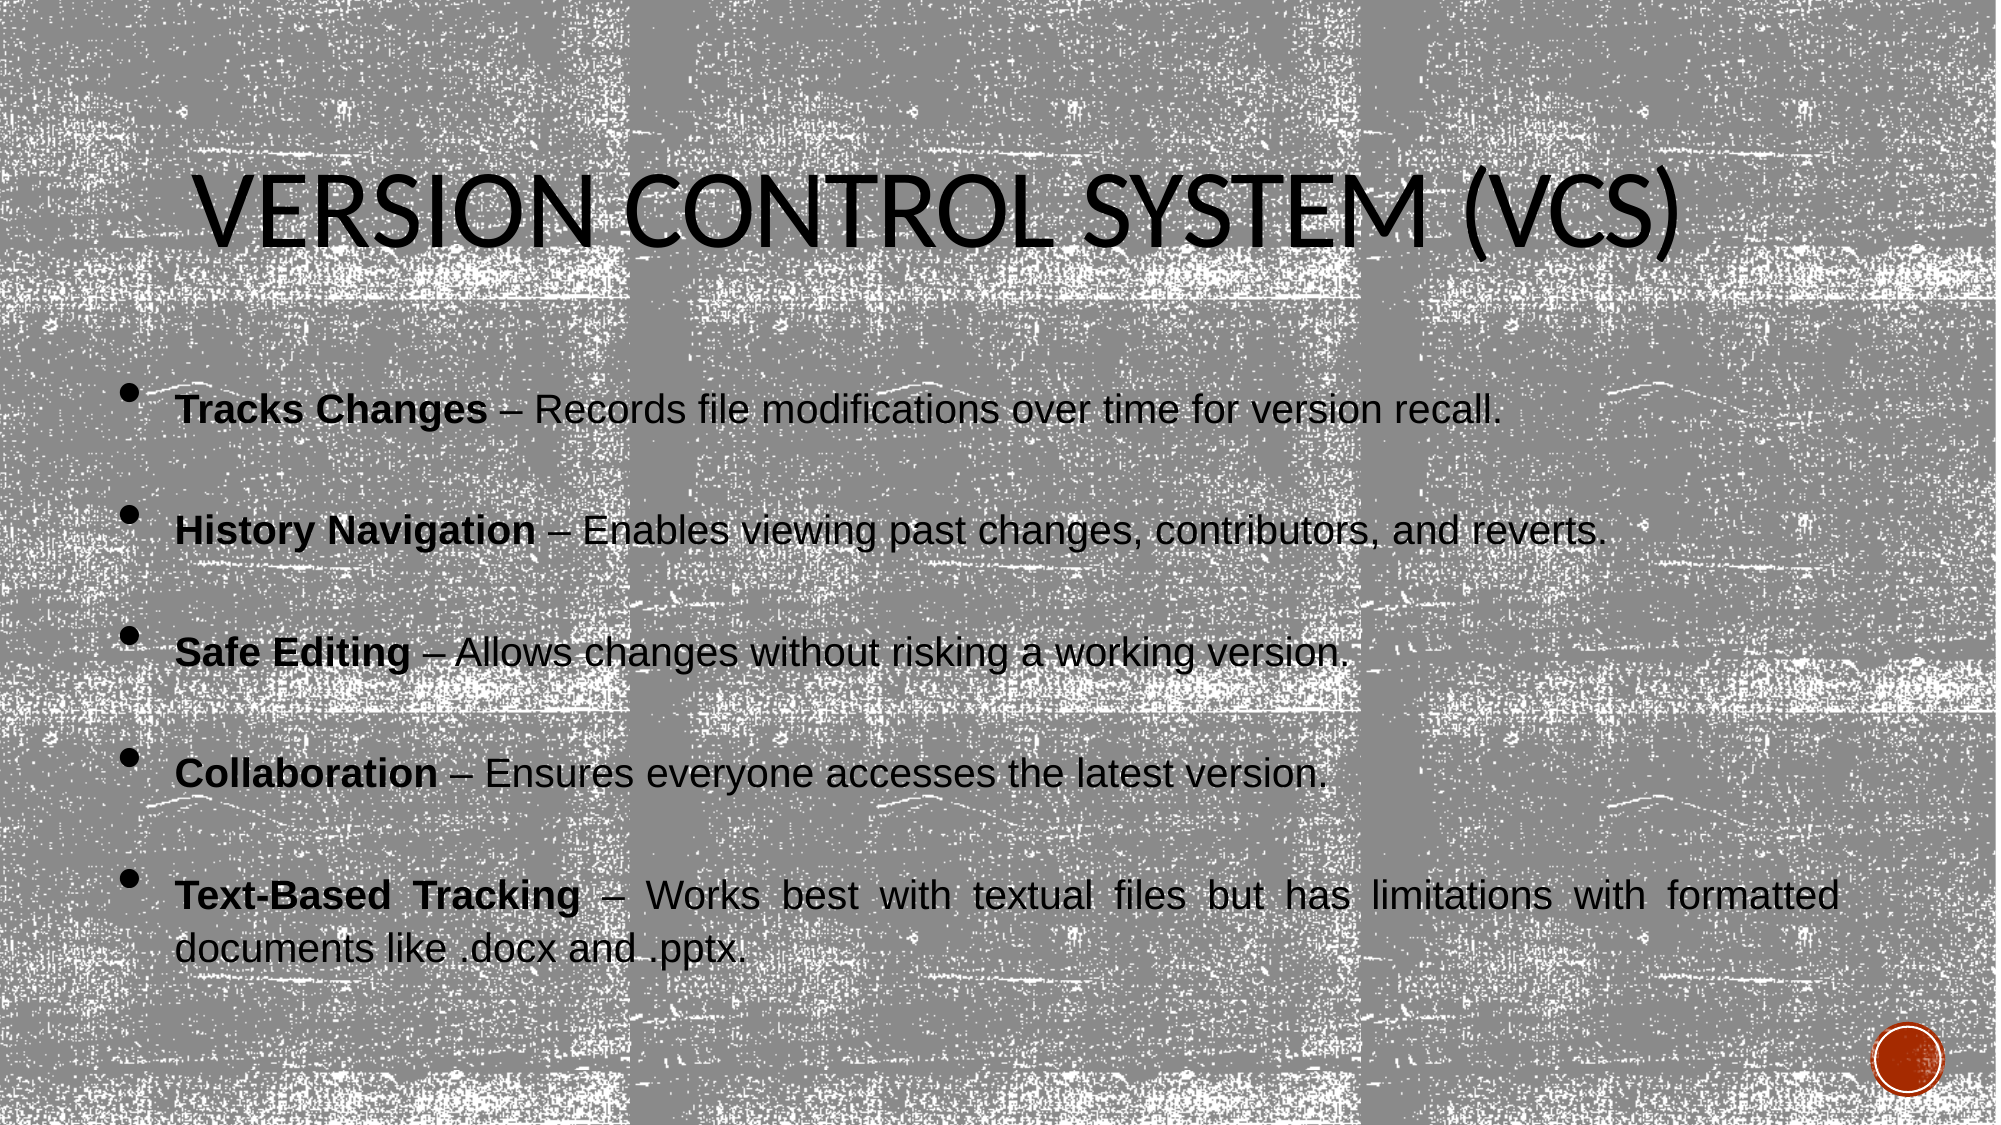

# Version Control System (VCS)
Tracks Changes – Records file modifications over time for version recall.

History Navigation – Enables viewing past changes, contributors, and reverts.

Safe Editing – Allows changes without risking a working version.

Collaboration – Ensures everyone accesses the latest version.

Text-Based Tracking – Works best with textual files but has limitations with formatted documents like .docx and .pptx.